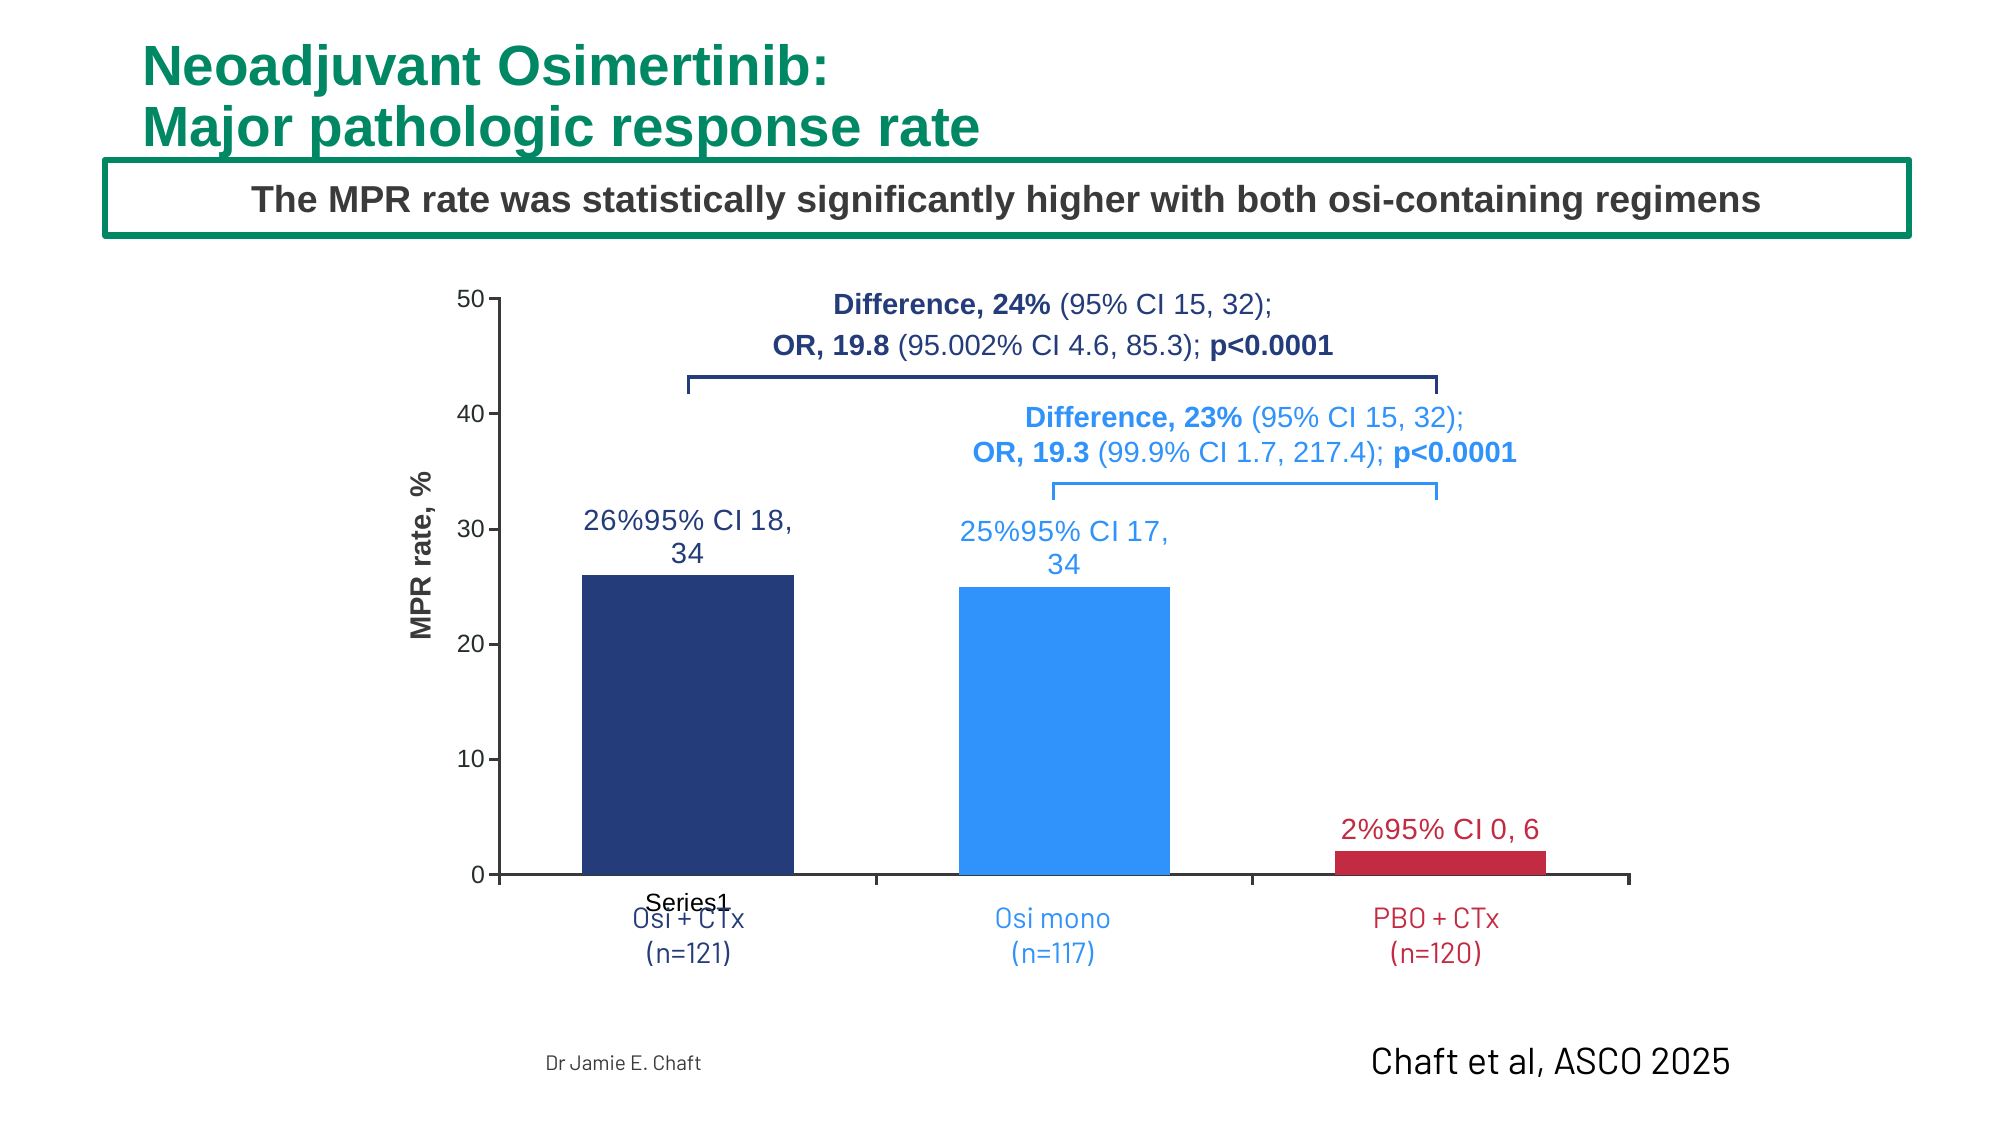

Neoadjuvant Osimertinib:
Major pathologic response rate

The MPR rate was statistically significantly higher with both osi-containing regimens

### Chart

| Category | Series 1 |
|---|---|
|  | 26.0 |
|  | 25.0 |
|  | 2.0 |
Difference, 24% (95% CI 15, 32);
OR, 19.8 (95.002% CI 4.6, 85.3); p<0.0001

Difference, 23% (95% CI 15, 32);
OR, 19.3 (99.9% CI 1.7, 217.4); p<0.0001
MPR rate, %
Osi + CTx
(n=121)
Osi mono
(n=117)
PBO + CTx
(n=120)
Dr Jamie E. Chaft
Chaft et al, ASCO 2025